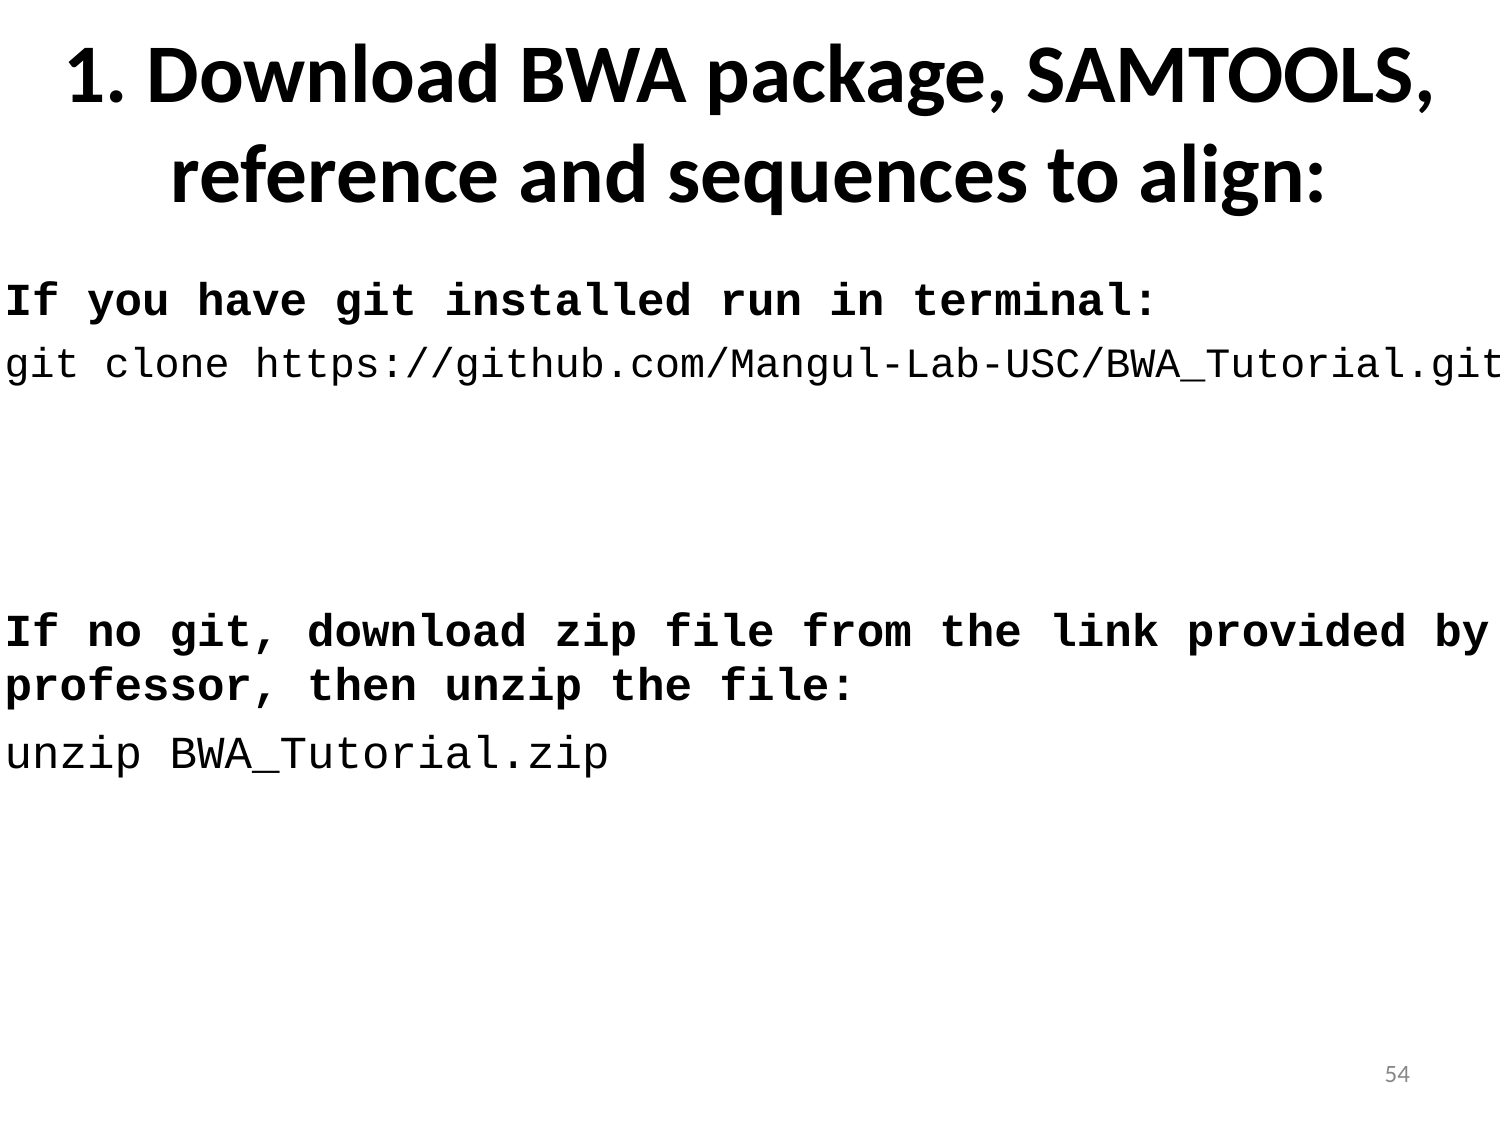

# 1. Download BWA package, SAMTOOLS, reference and sequences to align:
If you have git installed run in terminal:
git clone https://github.com/Mangul-Lab-USC/BWA_Tutorial.git

If no git, download zip file from the link provided by professor, then unzip the file:
unzip BWA_Tutorial.zip

54